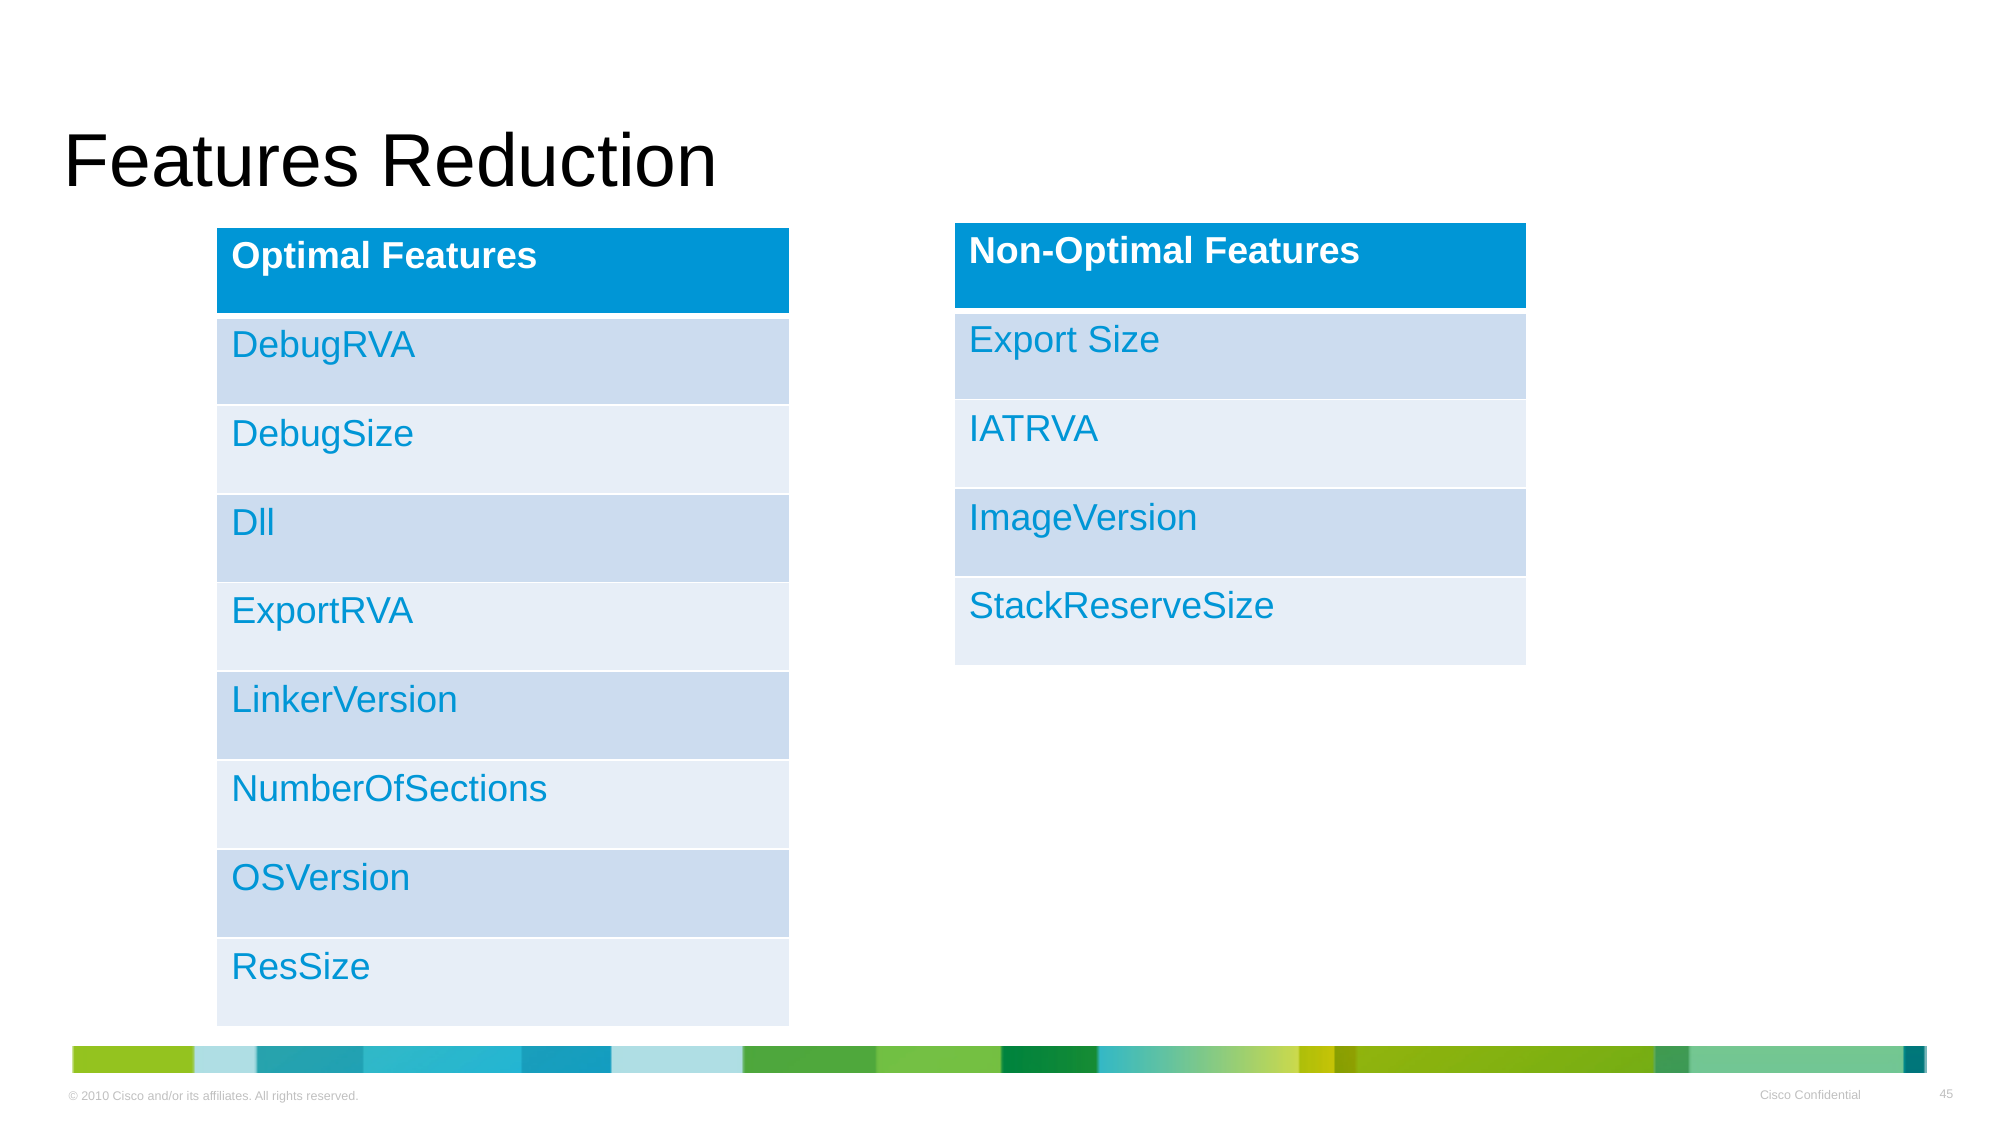

# Features Reduction

| Non-Optimal Features |
| --- |
| Export Size |
| IATRVA |
| ImageVersion |
| StackReserveSize |
| Optimal Features |
| --- |
| DebugRVA |
| DebugSize |
| Dll |
| ExportRVA |
| LinkerVersion |
| NumberOfSections |
| OSVersion |
| ResSize |